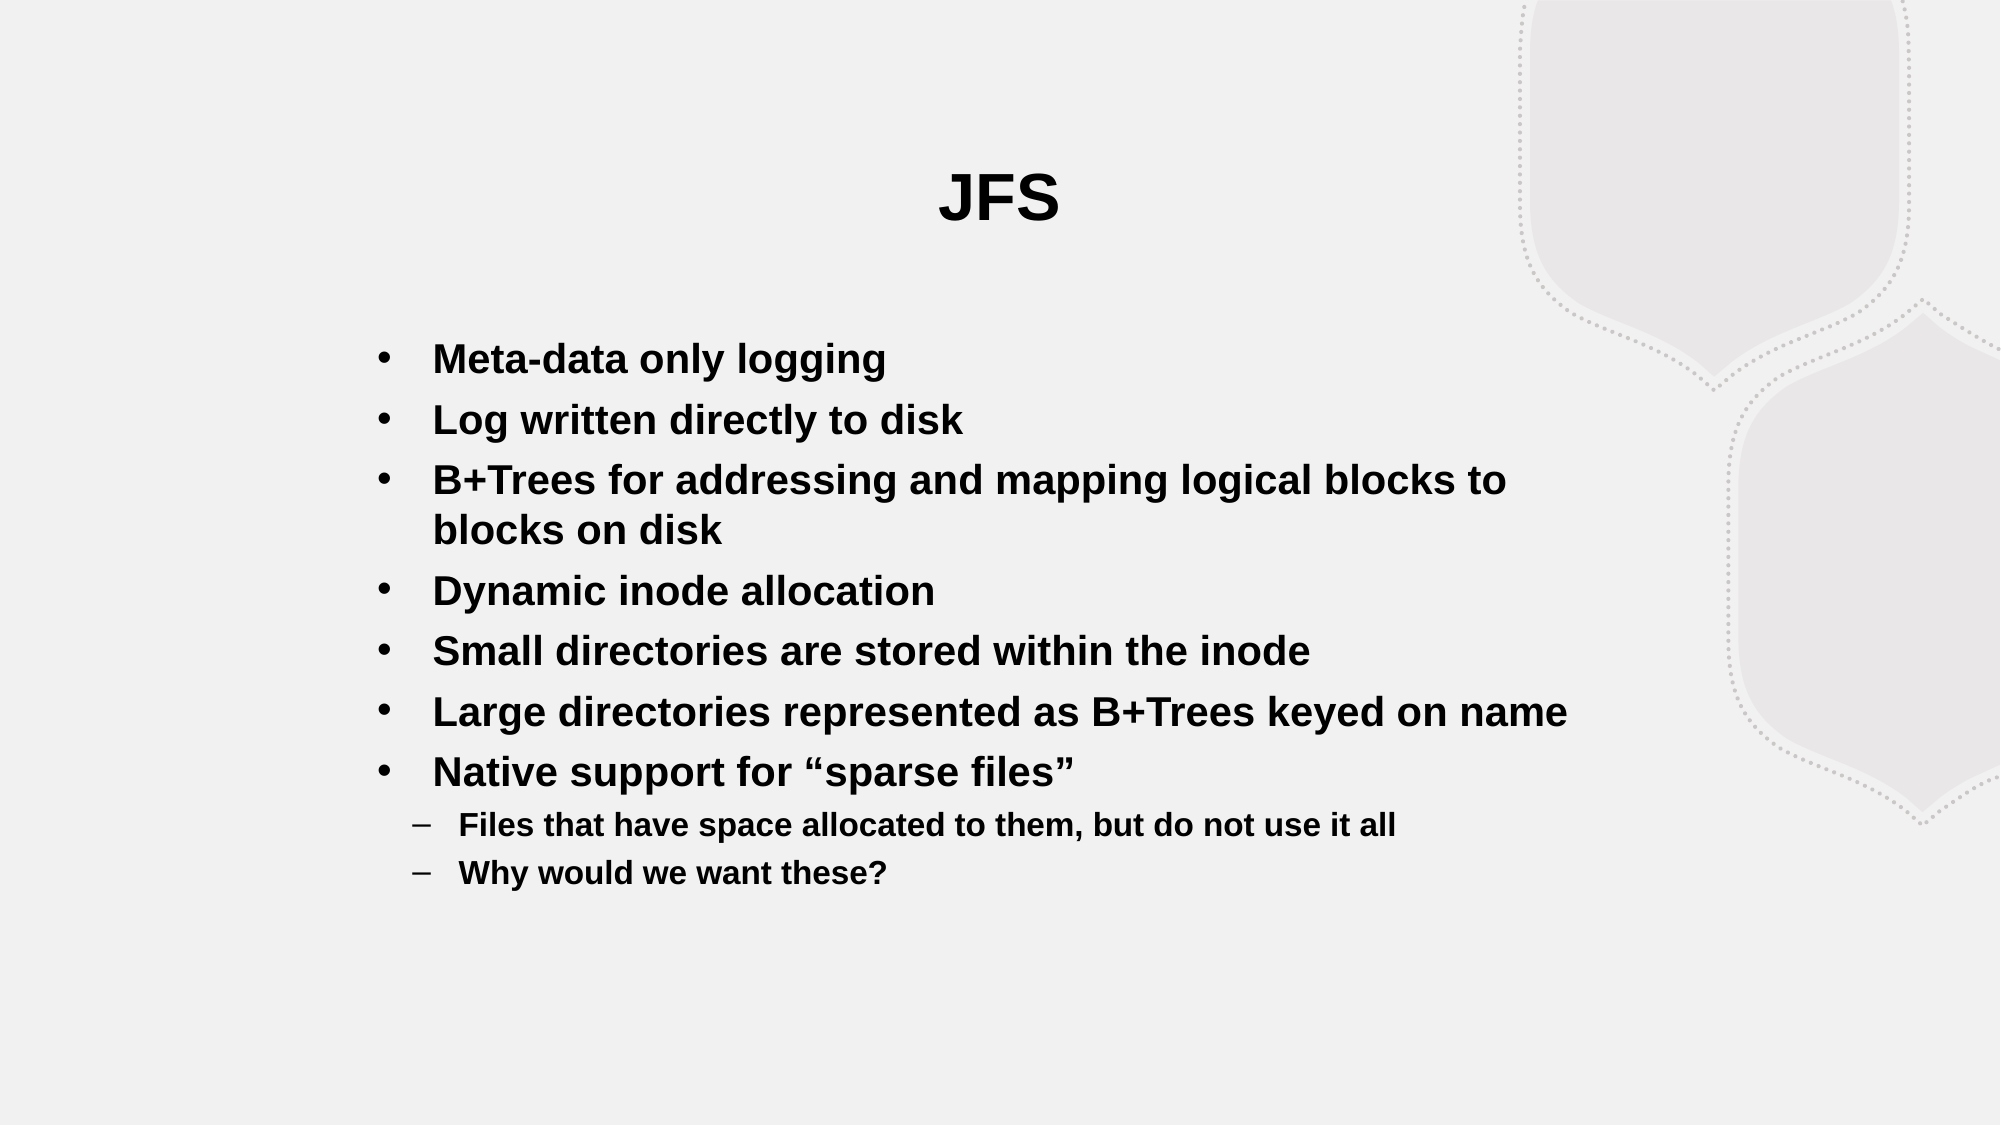

JFS
Meta-data only logging
Log written directly to disk
B+Trees for addressing and mapping logical blocks to blocks on disk
Dynamic inode allocation
Small directories are stored within the inode
Large directories represented as B+Trees keyed on name
Native support for “sparse files”
Files that have space allocated to them, but do not use it all
Why would we want these?